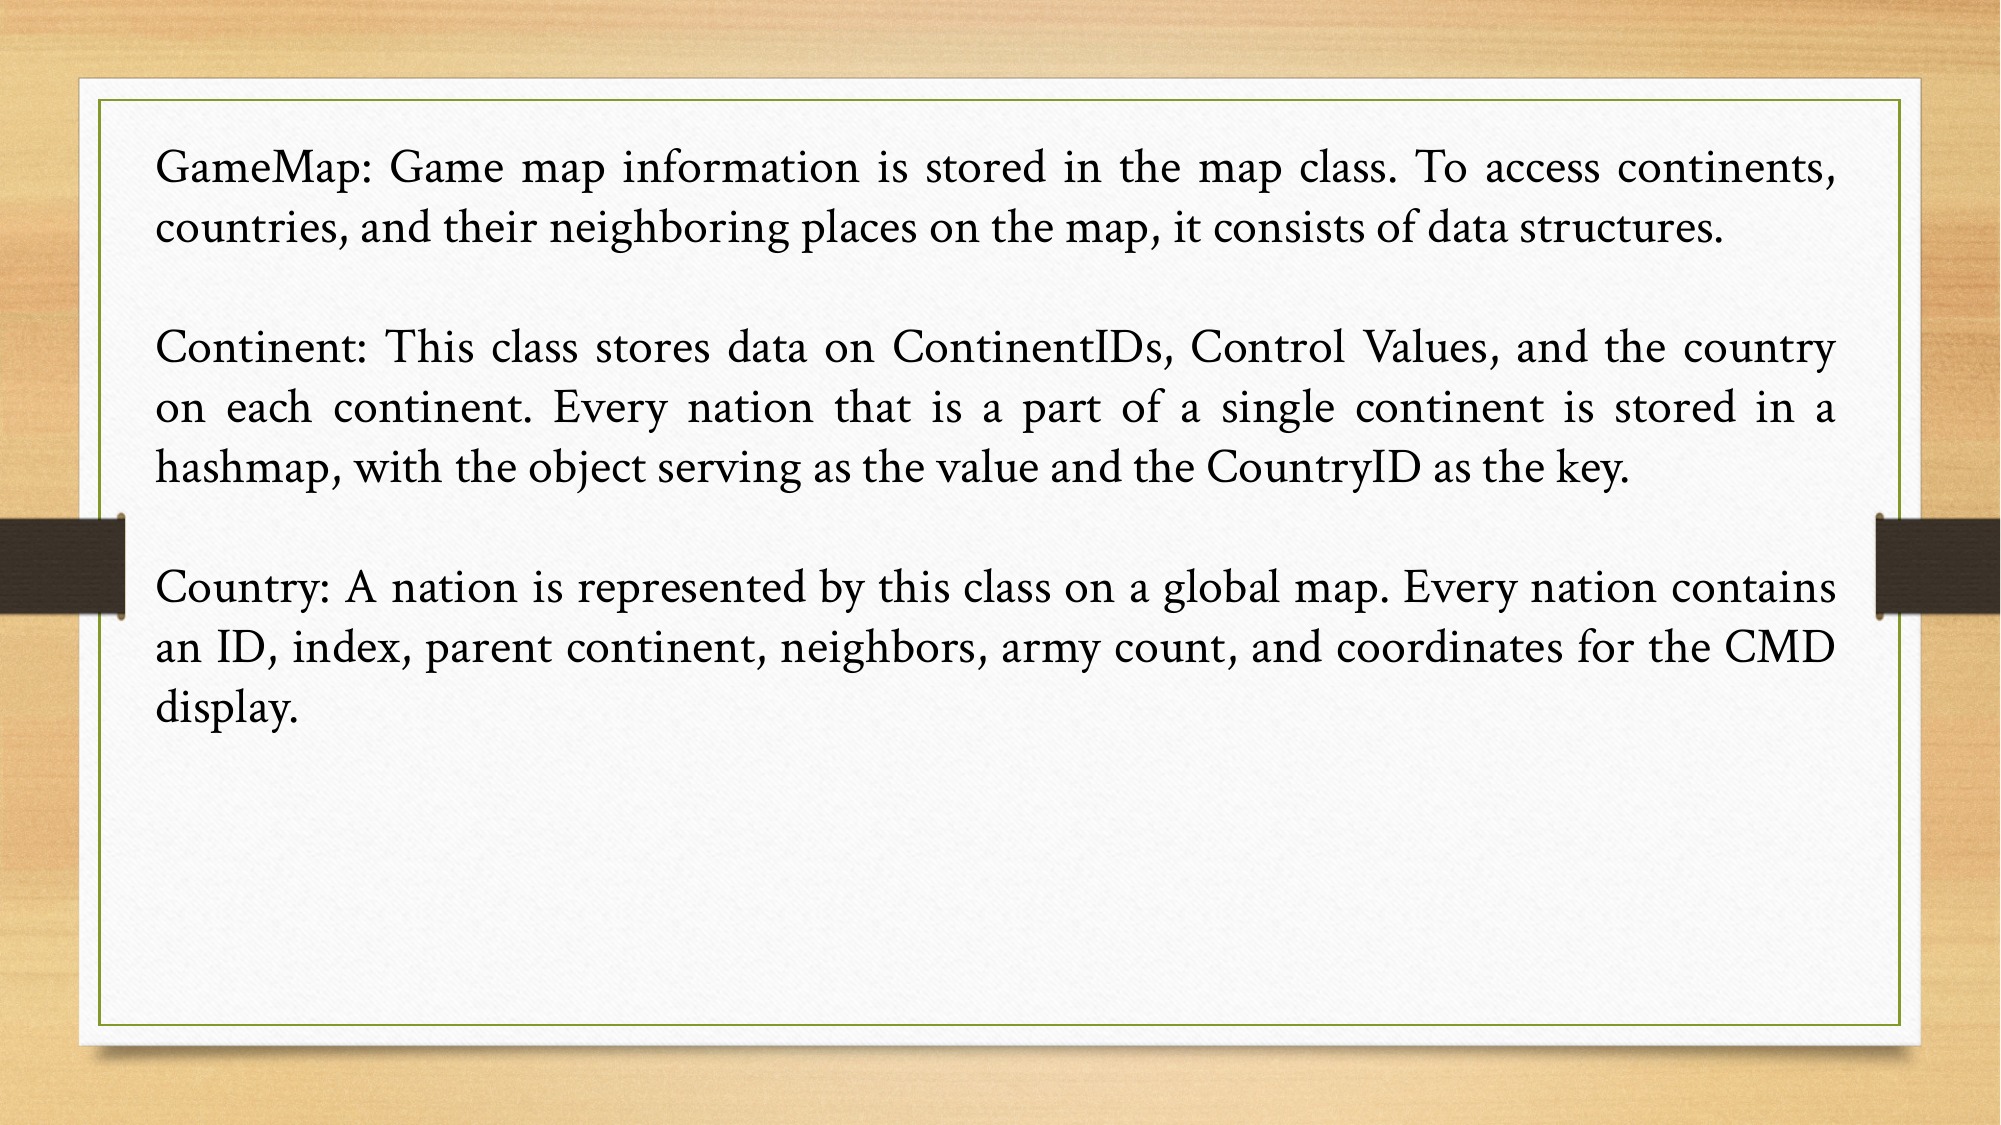

GameMap: Game map information is stored in the map class. To access continents, countries, and their neighboring places on the map, it consists of data structures.

Continent: This class stores data on ContinentIDs, Control Values, and the country on each continent. Every nation that is a part of a single continent is stored in a hashmap, with the object serving as the value and the CountryID as the key.

Country: A nation is represented by this class on a global map. Every nation contains an ID, index, parent continent, neighbors, army count, and coordinates for the CMD display.